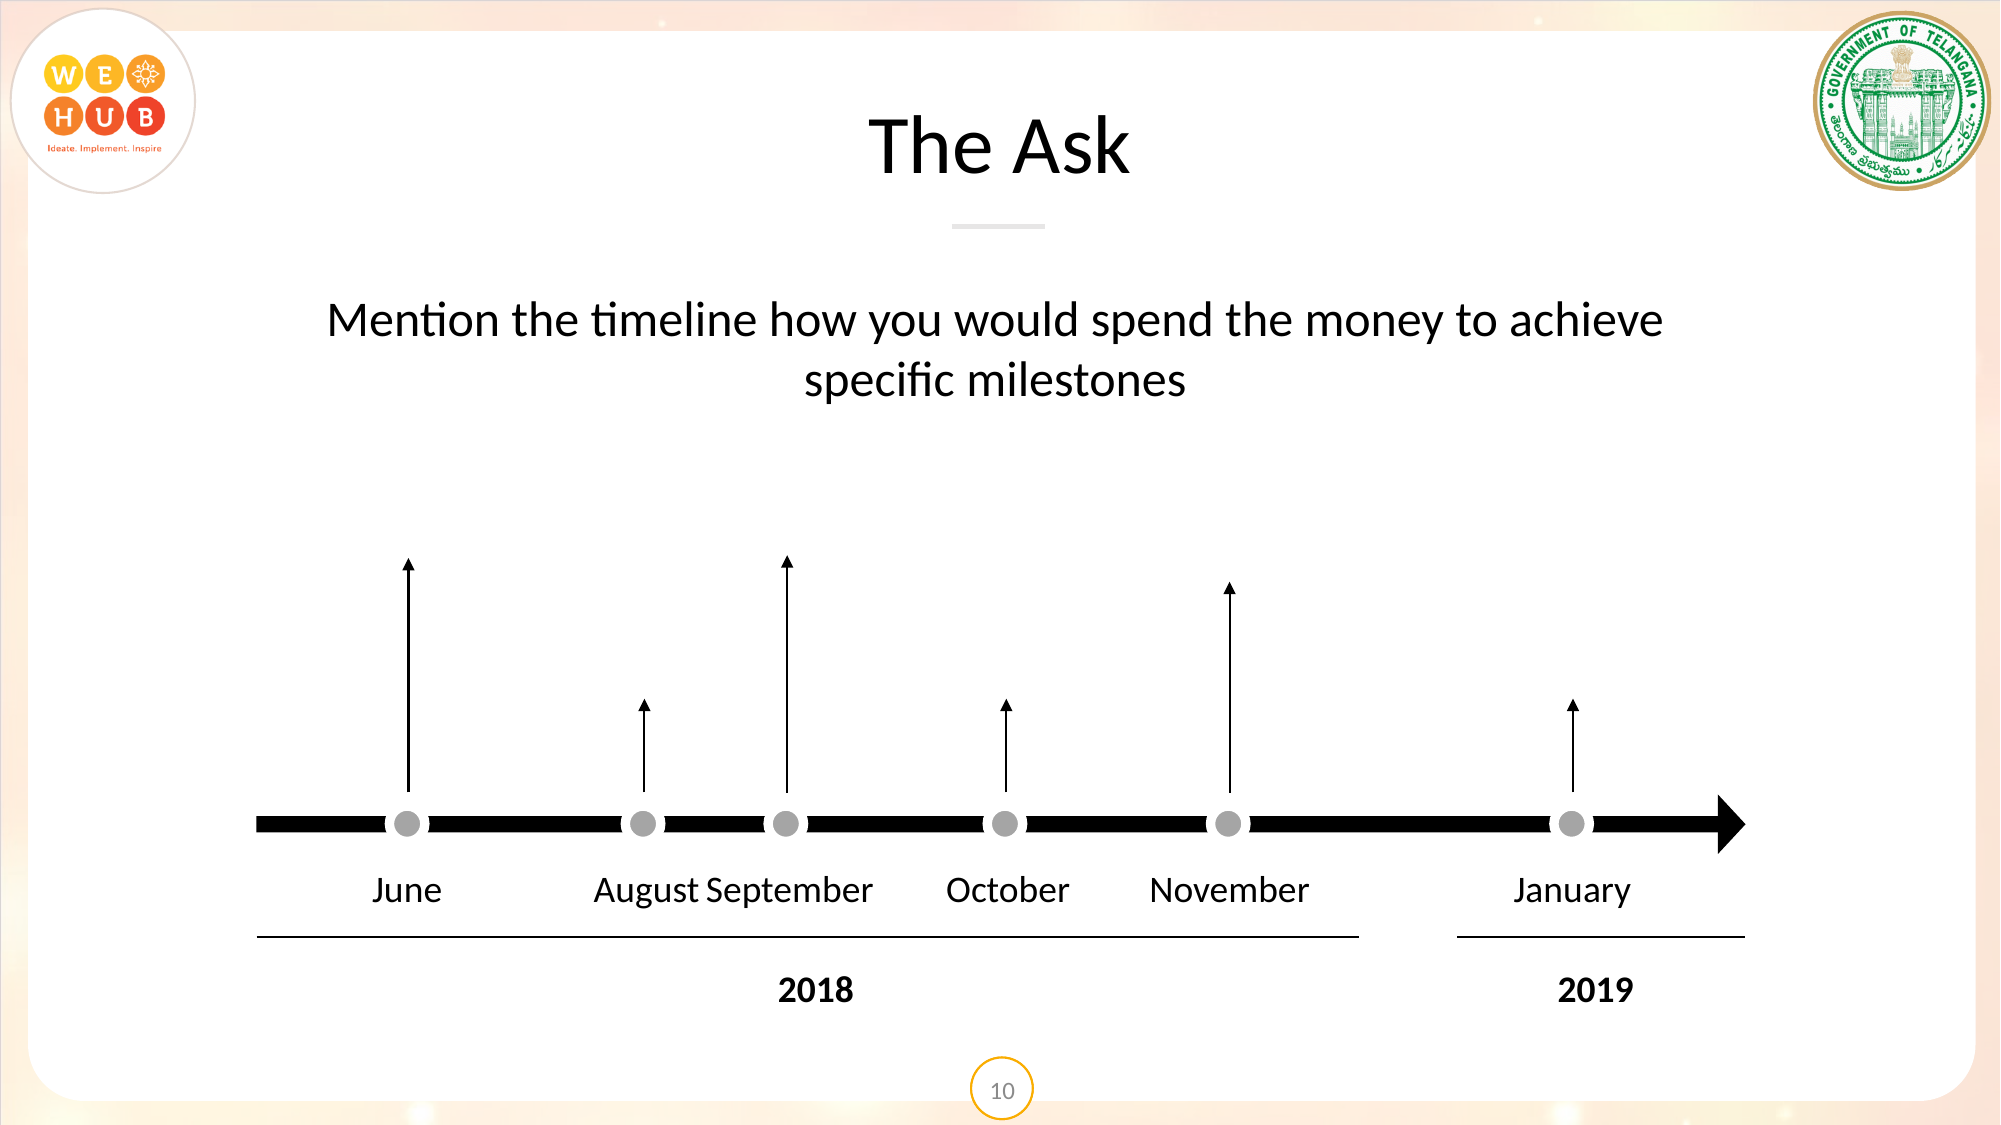

The Ask

Mention the timeline how you would spend the money to achieve specific milestones

June
August
September
October
November
January
2018
2019